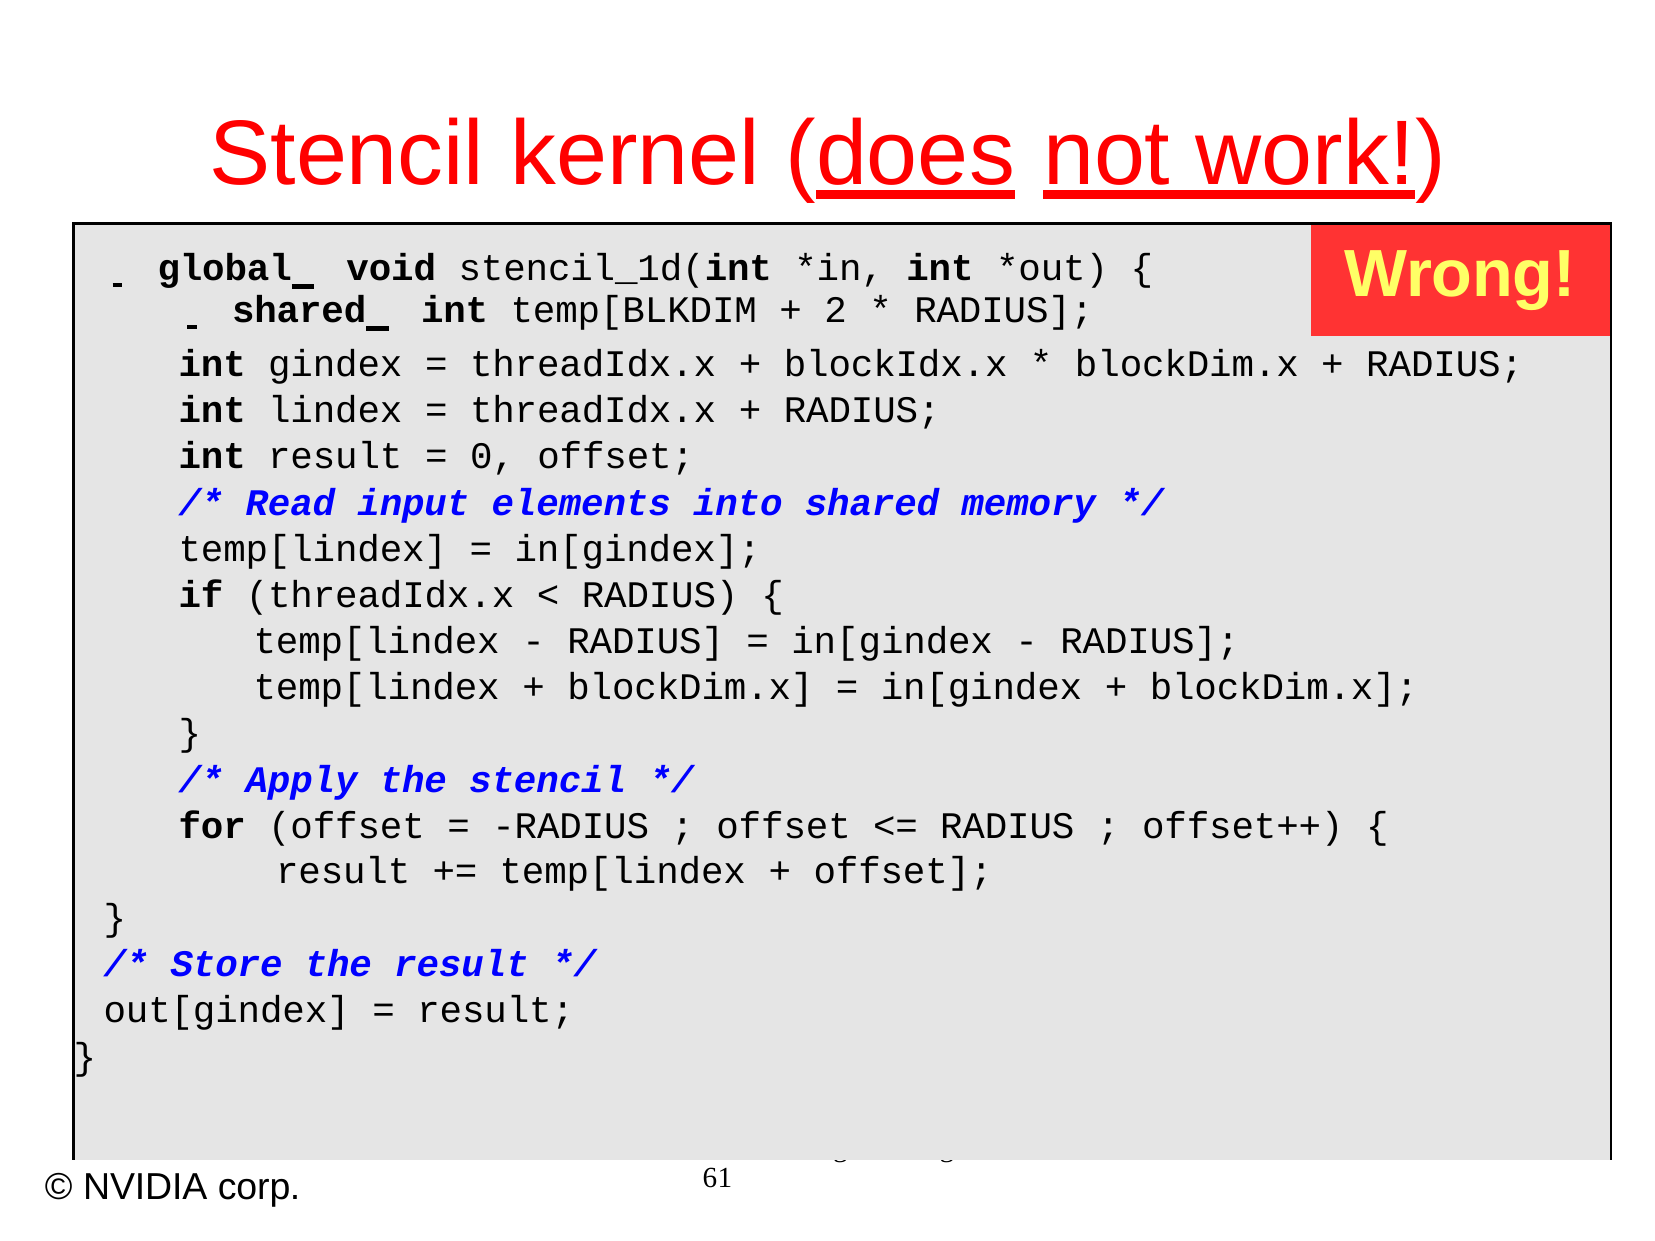

# Stencil kernel (does	not work!)
| global void stencil\_1d(int \*in, int \*out) { shared int temp[BLKDIM + 2 \* RADIUS]; | Wrong! |
| --- | --- |
| int gindex = threadIdx.x + blockIdx.x \* blockDim.x + RADIUS; int lindex = threadIdx.x + RADIUS; int result = 0, offset; /\* Read input elements into shared memory \*/ temp[lindex] = in[gindex]; if (threadIdx.x < RADIUS) { temp[lindex - RADIUS] = in[gindex - RADIUS]; temp[lindex + blockDim.x] = in[gindex + blockDim.x]; } /\* Apply the stencil \*/ for (offset = -RADIUS ; offset <= RADIUS ; offset++) { result += temp[lindex + offset]; } /\* Store the result \*/ out[gindex] = result; } |  |
CUDA Programming	61
© NVIDIA corp.